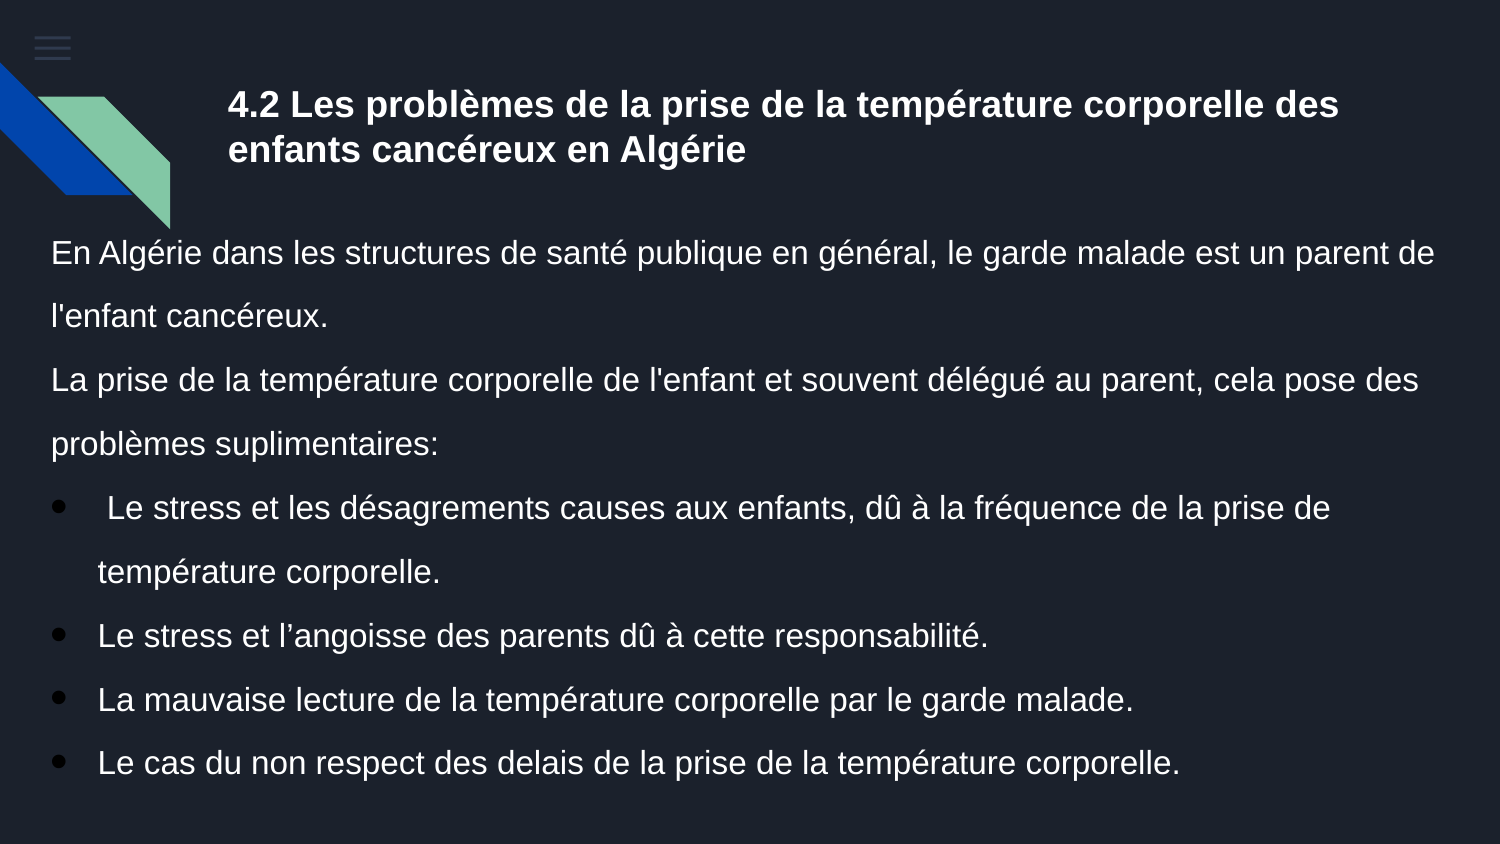

# 4.2 Les problèmes de la prise de la température corporelle des enfants cancéreux en Algérie
En Algérie dans les structures de santé publique en général, le garde malade est un parent de l'enfant cancéreux.
La prise de la température corporelle de l'enfant et souvent délégué au parent, cela pose des problèmes suplimentaires:
 Le stress et les désagrements causes aux enfants, dû à la fréquence de la prise de température corporelle.
Le stress et l’angoisse des parents dû à cette responsabilité.
La mauvaise lecture de la température corporelle par le garde malade.
Le cas du non respect des delais de la prise de la température corporelle.
15